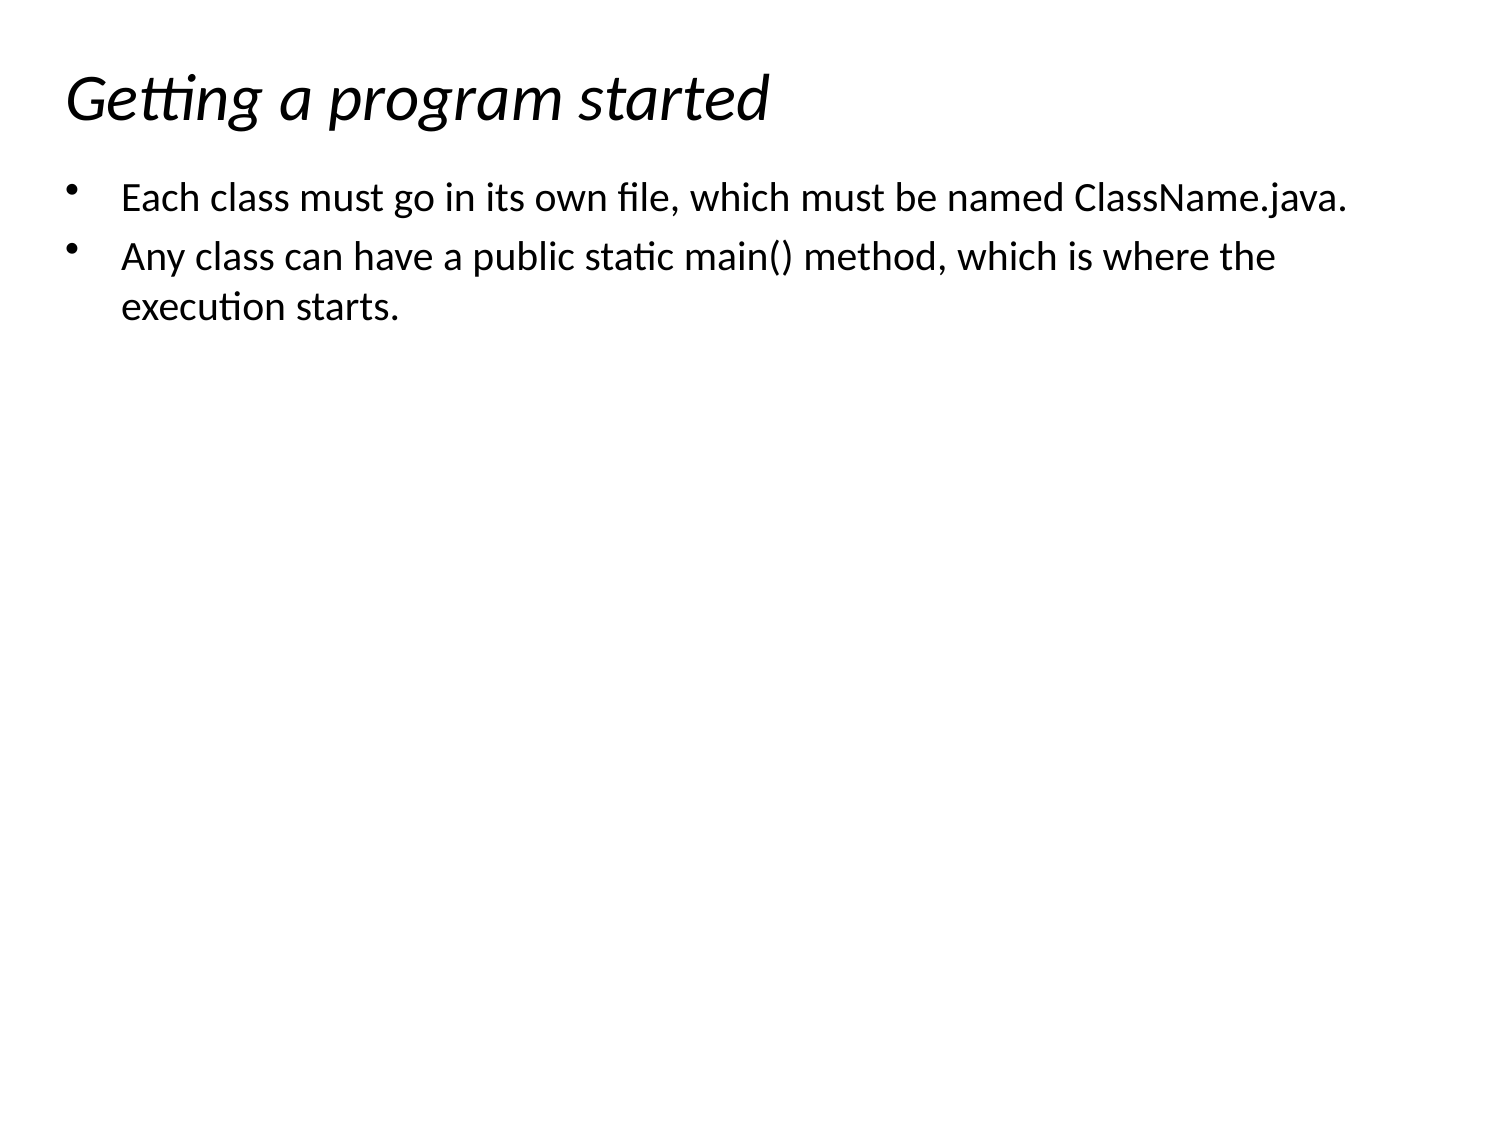

# Getting a program started
Each class must go in its own file, which must be named ClassName.java.
Any class can have a public static main() method, which is where the execution starts.